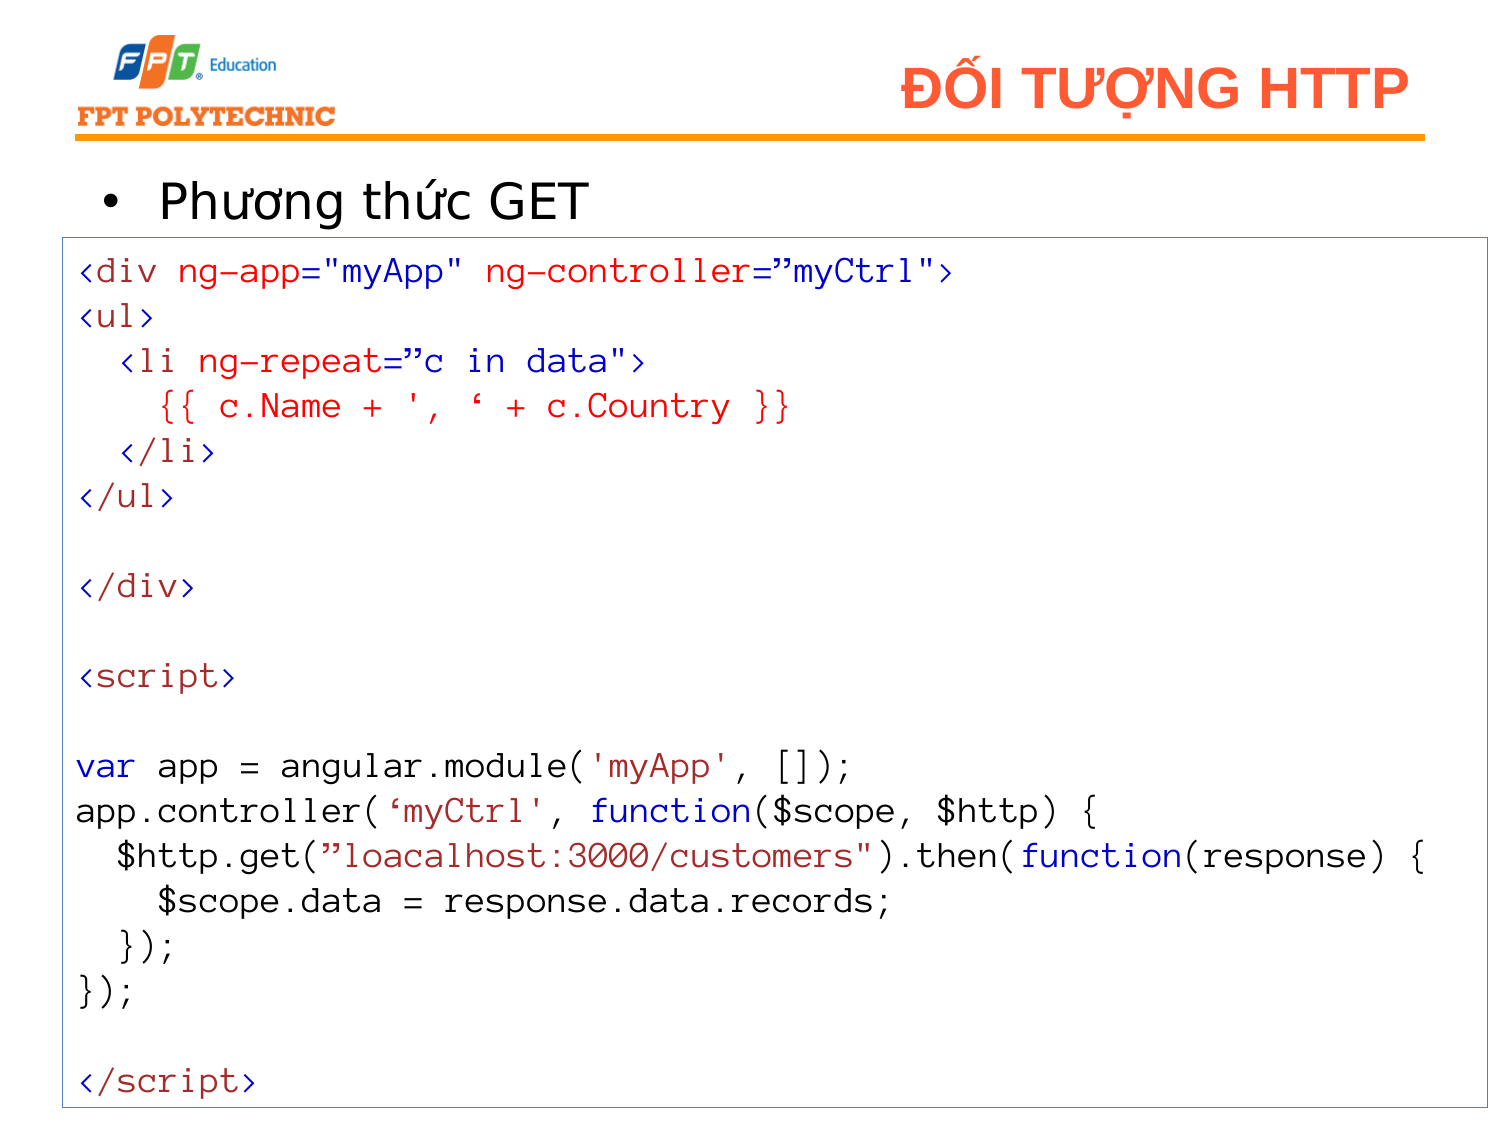

# Đối tượng http
Phương thức GET
<div ng-app="myApp" ng-controller=”myCtrl">
<ul>
  <li ng-repeat=”c in data">
    {{ c.Name + ', ‘ + c.Country }}
  </li>
</ul>
</div>
<script>
var app = angular.module('myApp', []);
app.controller(‘myCtrl', function($scope, $http) {
  $http.get(”loacalhost:3000/customers").then(function(response) {
    $scope.data = response.data.records;
  });
});
</script>